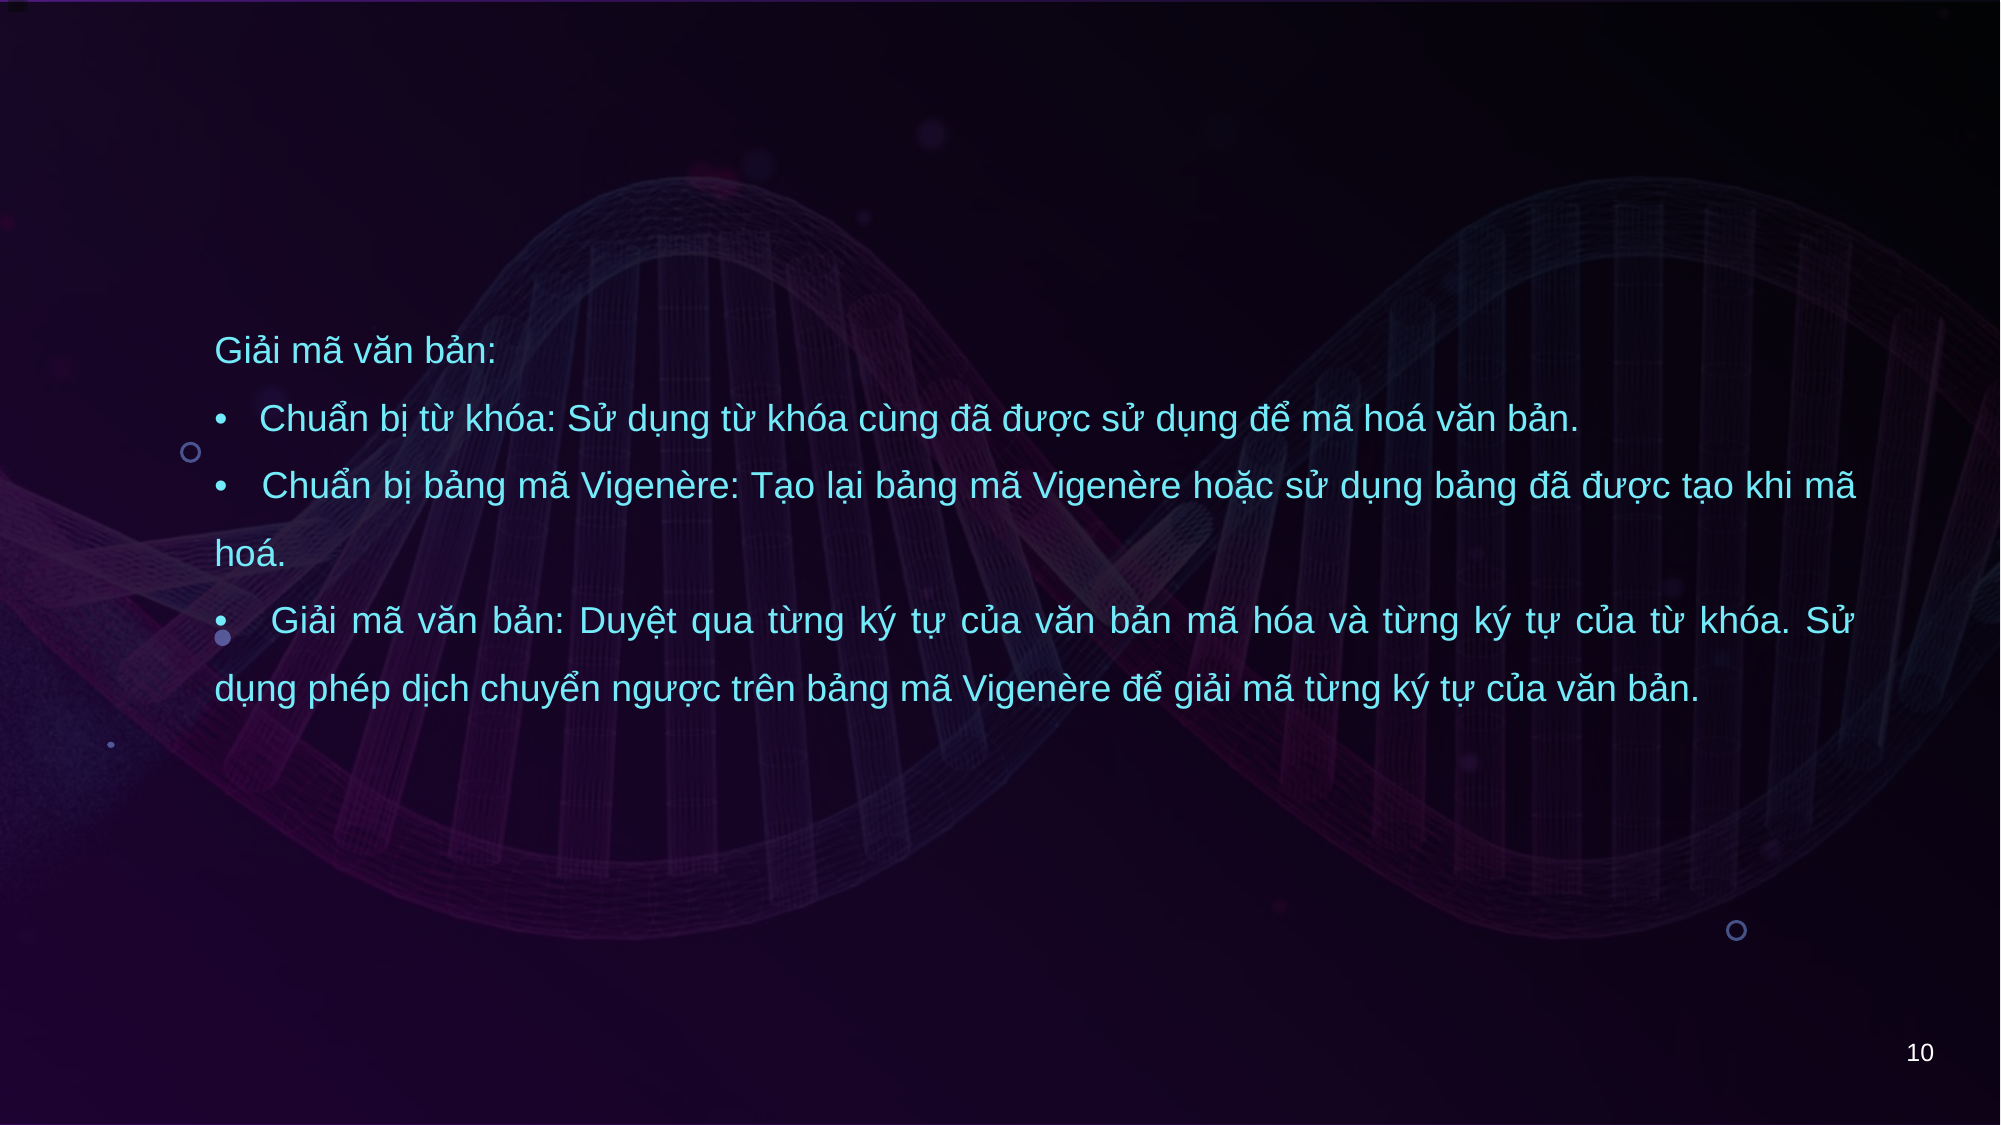

Giải mã văn bản:
•   Chuẩn bị từ khóa: Sử dụng từ khóa cùng đã được sử dụng để mã hoá văn bản.
•   Chuẩn bị bảng mã Vigenère: Tạo lại bảng mã Vigenère hoặc sử dụng bảng đã được tạo khi mã hoá.
•   Giải mã văn bản: Duyệt qua từng ký tự của văn bản mã hóa và từng ký tự của từ khóa. Sử dụng phép dịch chuyển ngược trên bảng mã Vigenère để giải mã từng ký tự của văn bản.
10